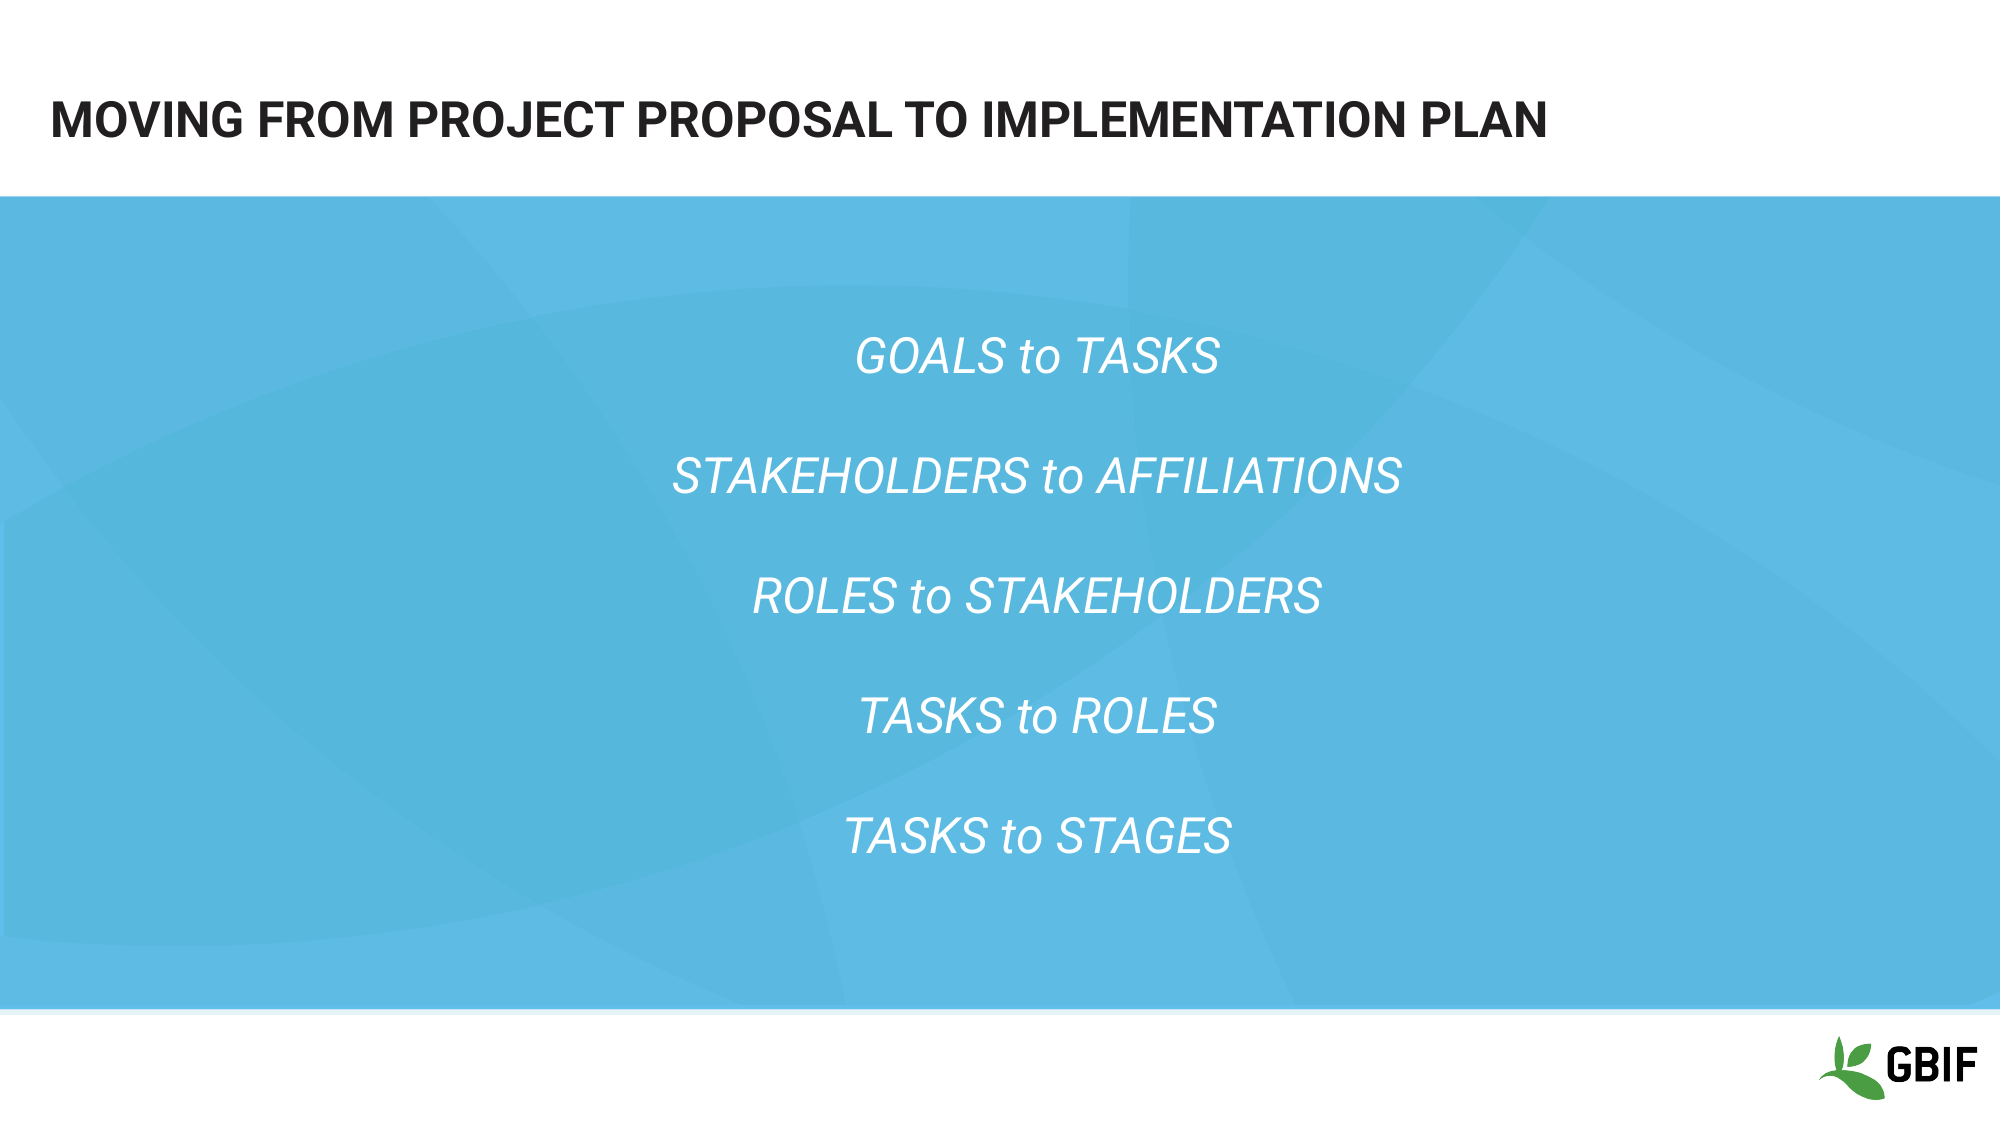

# MOVING FROM PROJECT PROPOSAL TO IMPLEMENTATION PLAN

GOALS to TASKS

STAKEHOLDERS to AFFILIATIONS

ROLES to STAKEHOLDERS

TASKS to ROLES

TASKS to STAGES